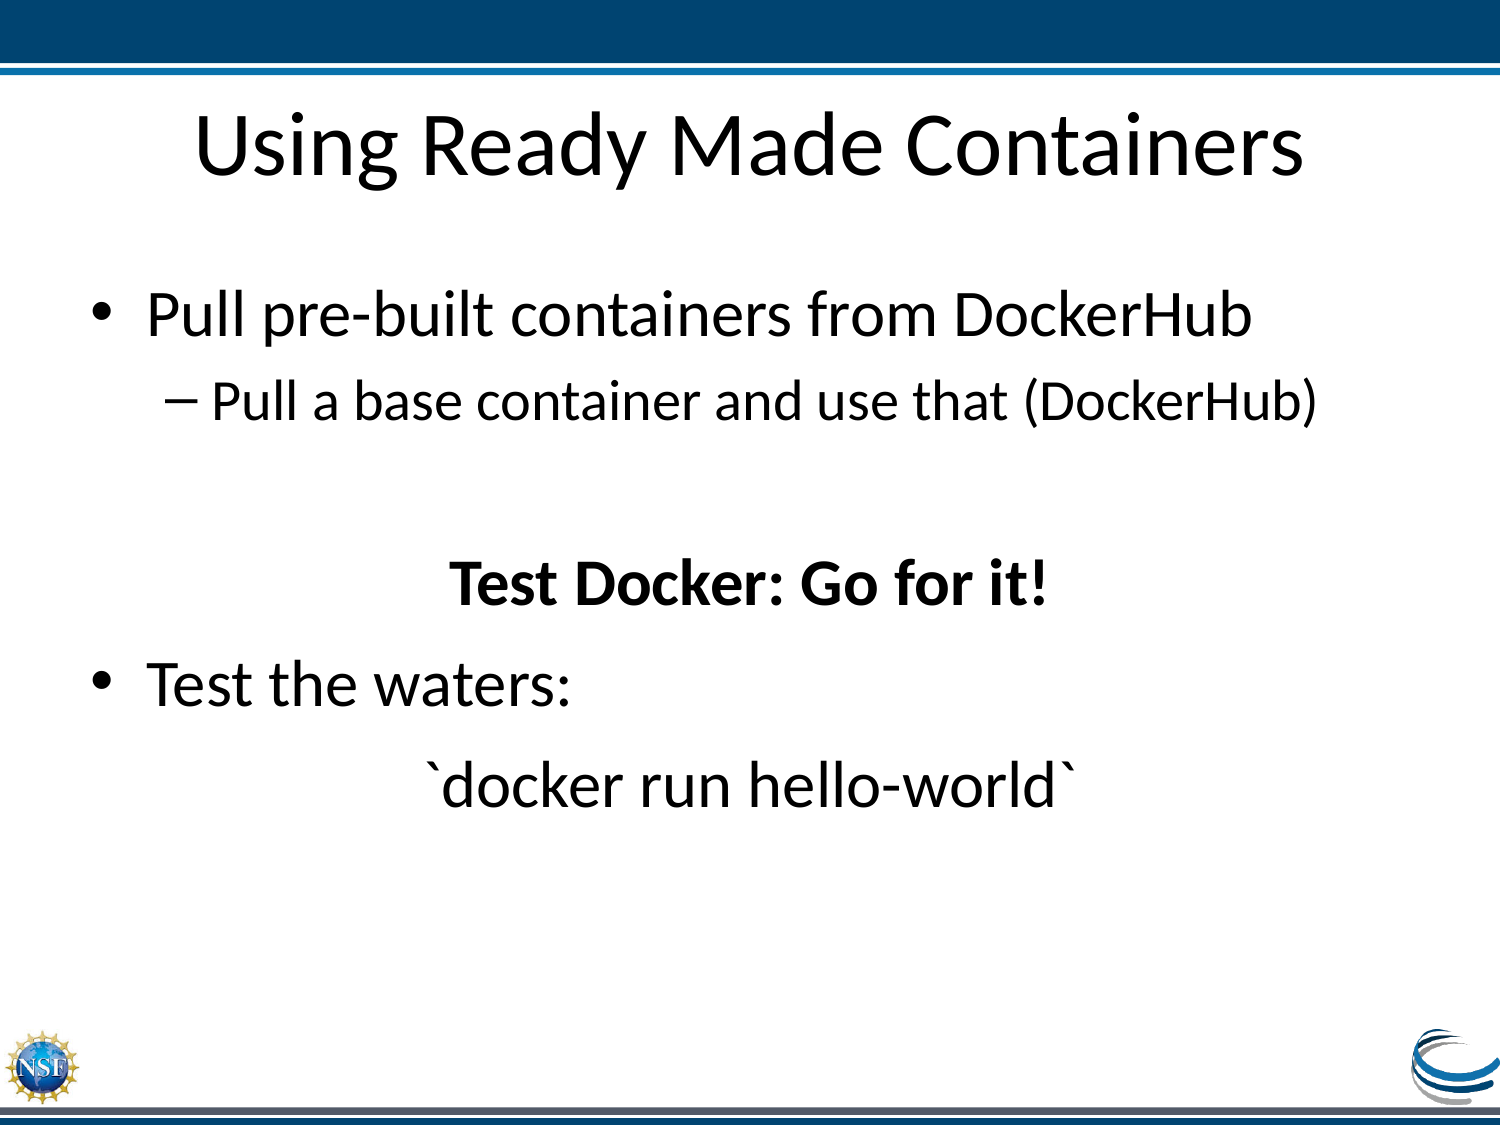

# Using Ready Made Containers
Pull pre-built containers from DockerHub
Pull a base container and use that (DockerHub)

Test Docker: Go for it!
Test the waters:
`docker run hello-world`